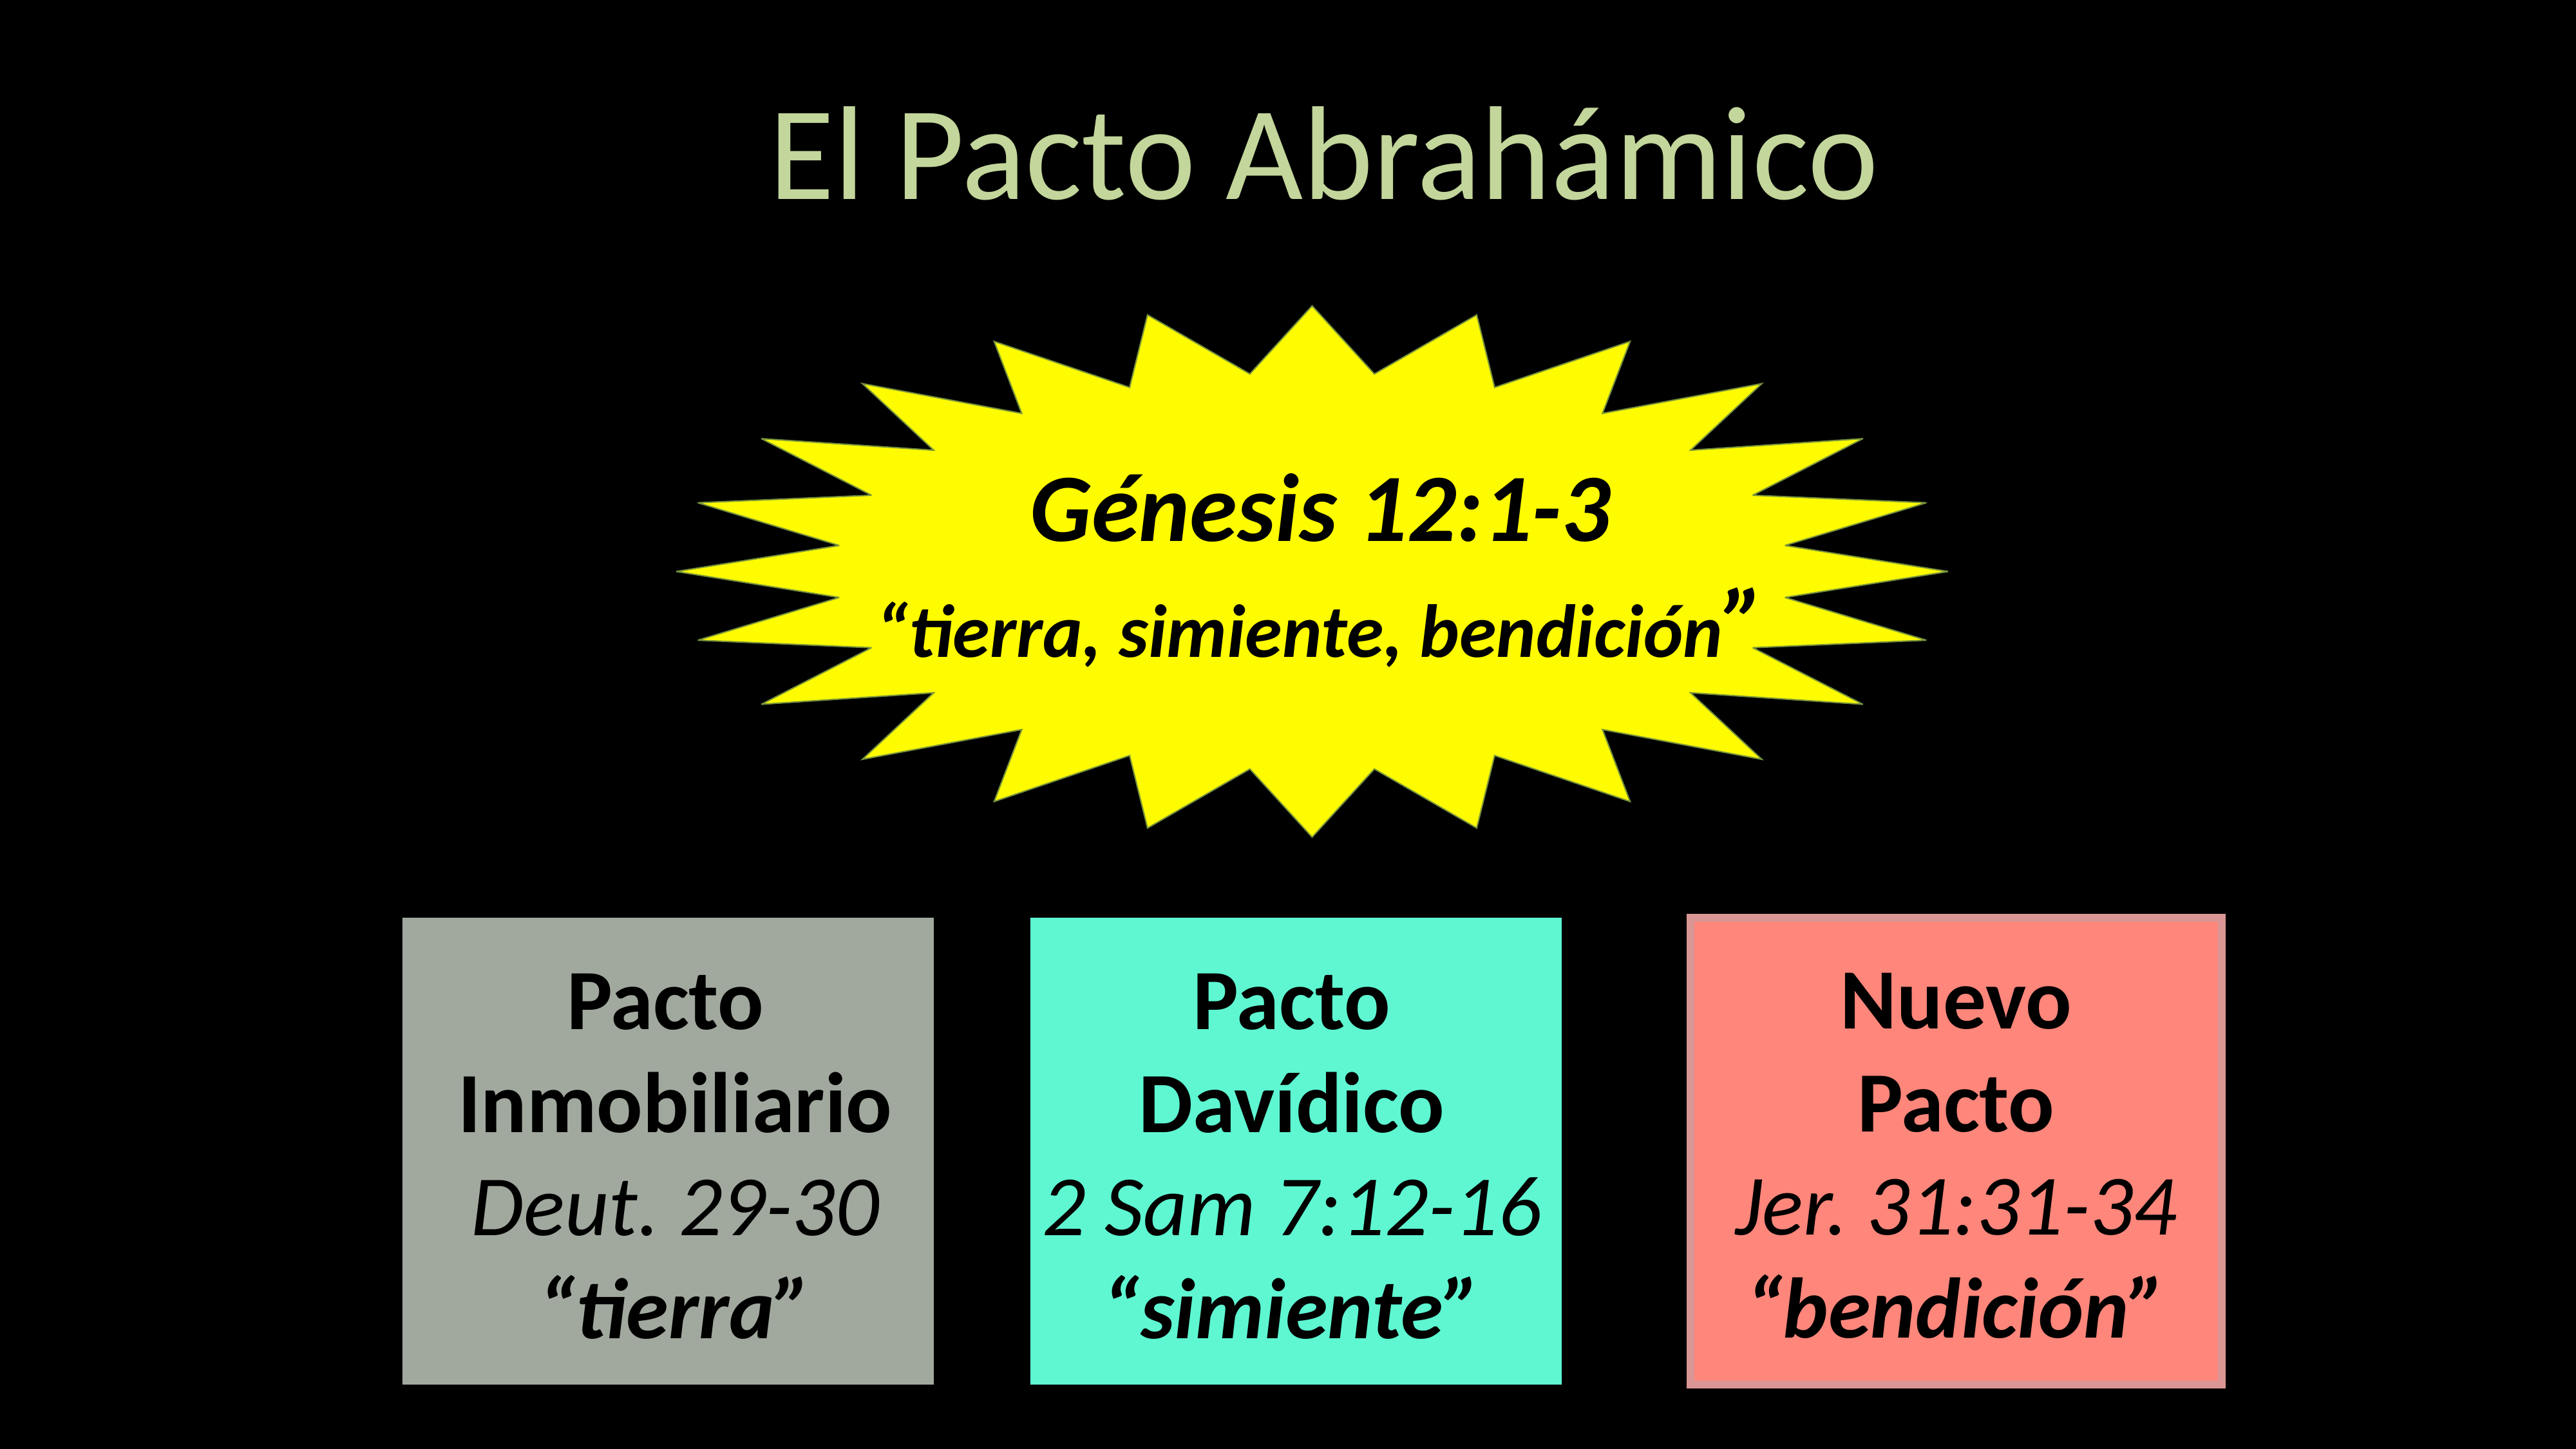

El Pacto Abrahámico

Génesis 12:1-3
“tierra, simiente, bendición”

Nuevo
Pacto
Jer. 31:31-34
“bendición”
Pacto
Inmobiliario
Deut. 29-30
“tierra”
Pacto
Davídico
2 Sam 7:12-16
“simiente”